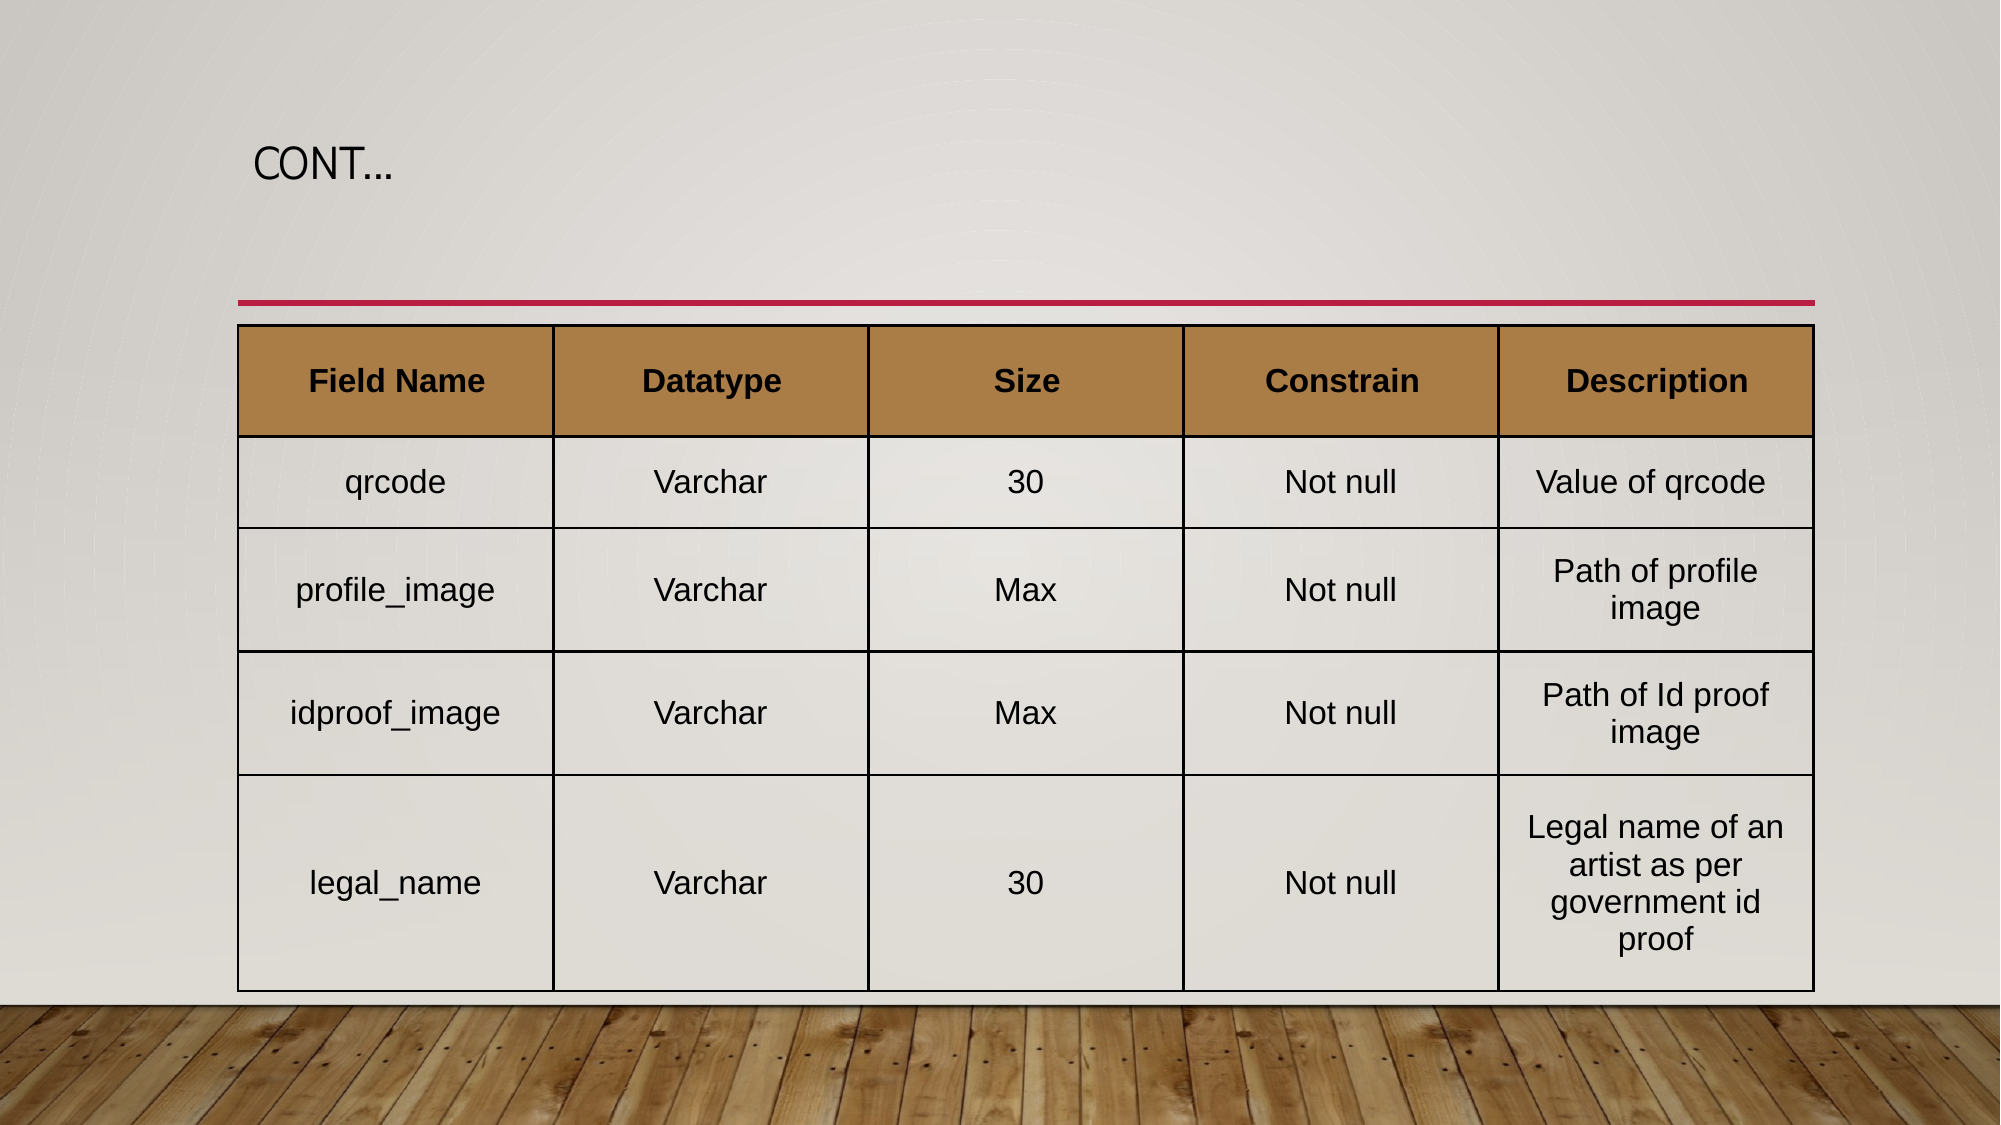

# Cont...
| Field Name | Datatype | Size | Constrain | Description |
| --- | --- | --- | --- | --- |
| qrcode | Varchar | 30 | Not null | Value of qrcode |
| profile\_image | Varchar | Max | Not null | Path of profile image |
| idproof\_image | Varchar | Max | Not null | Path of Id proof image |
| legal\_name | Varchar | 30 | Not null | Legal name of an artist as per government id proof |